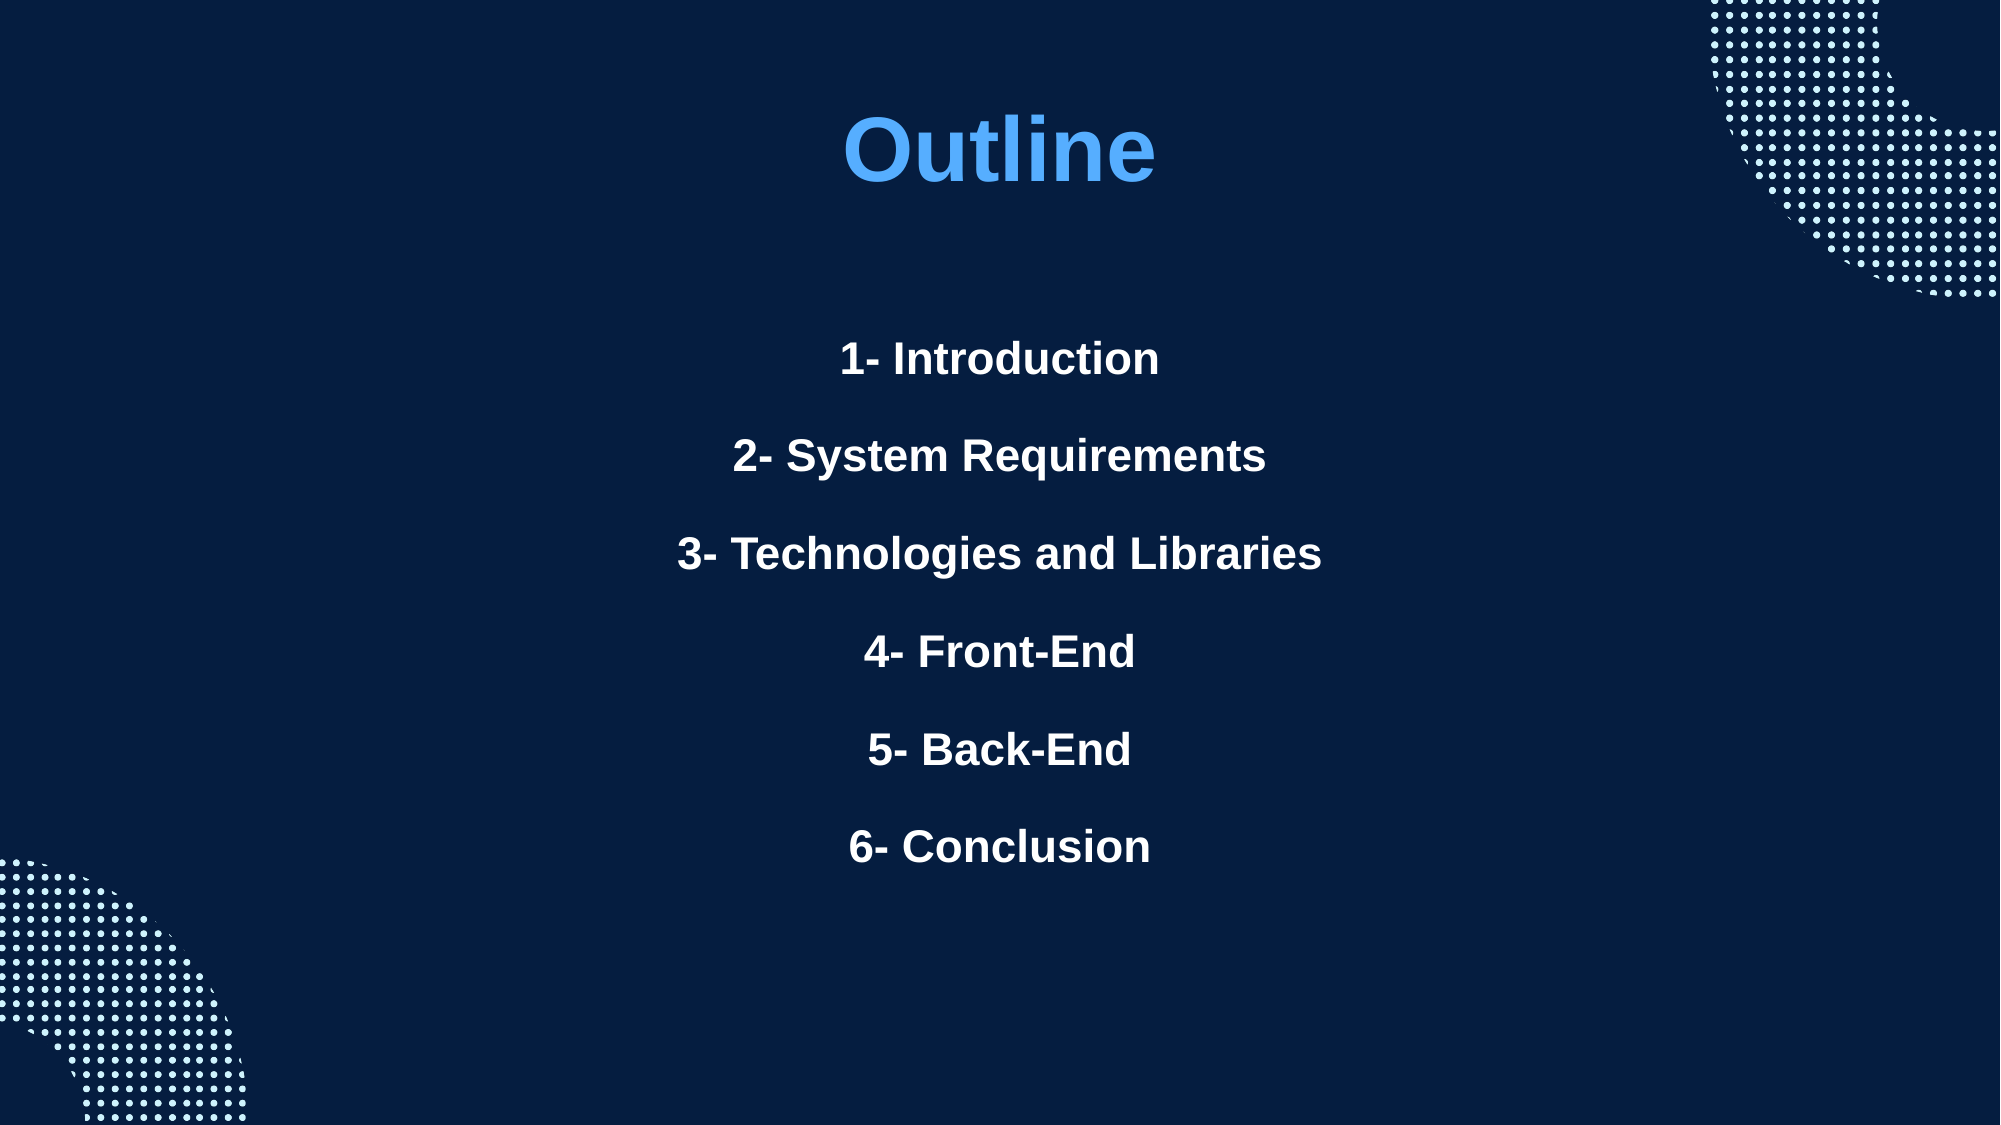

# Outline
1- Introduction
2- System Requirements
3- Technologies and Libraries
4- Front-End
5- Back-End
6- Conclusion